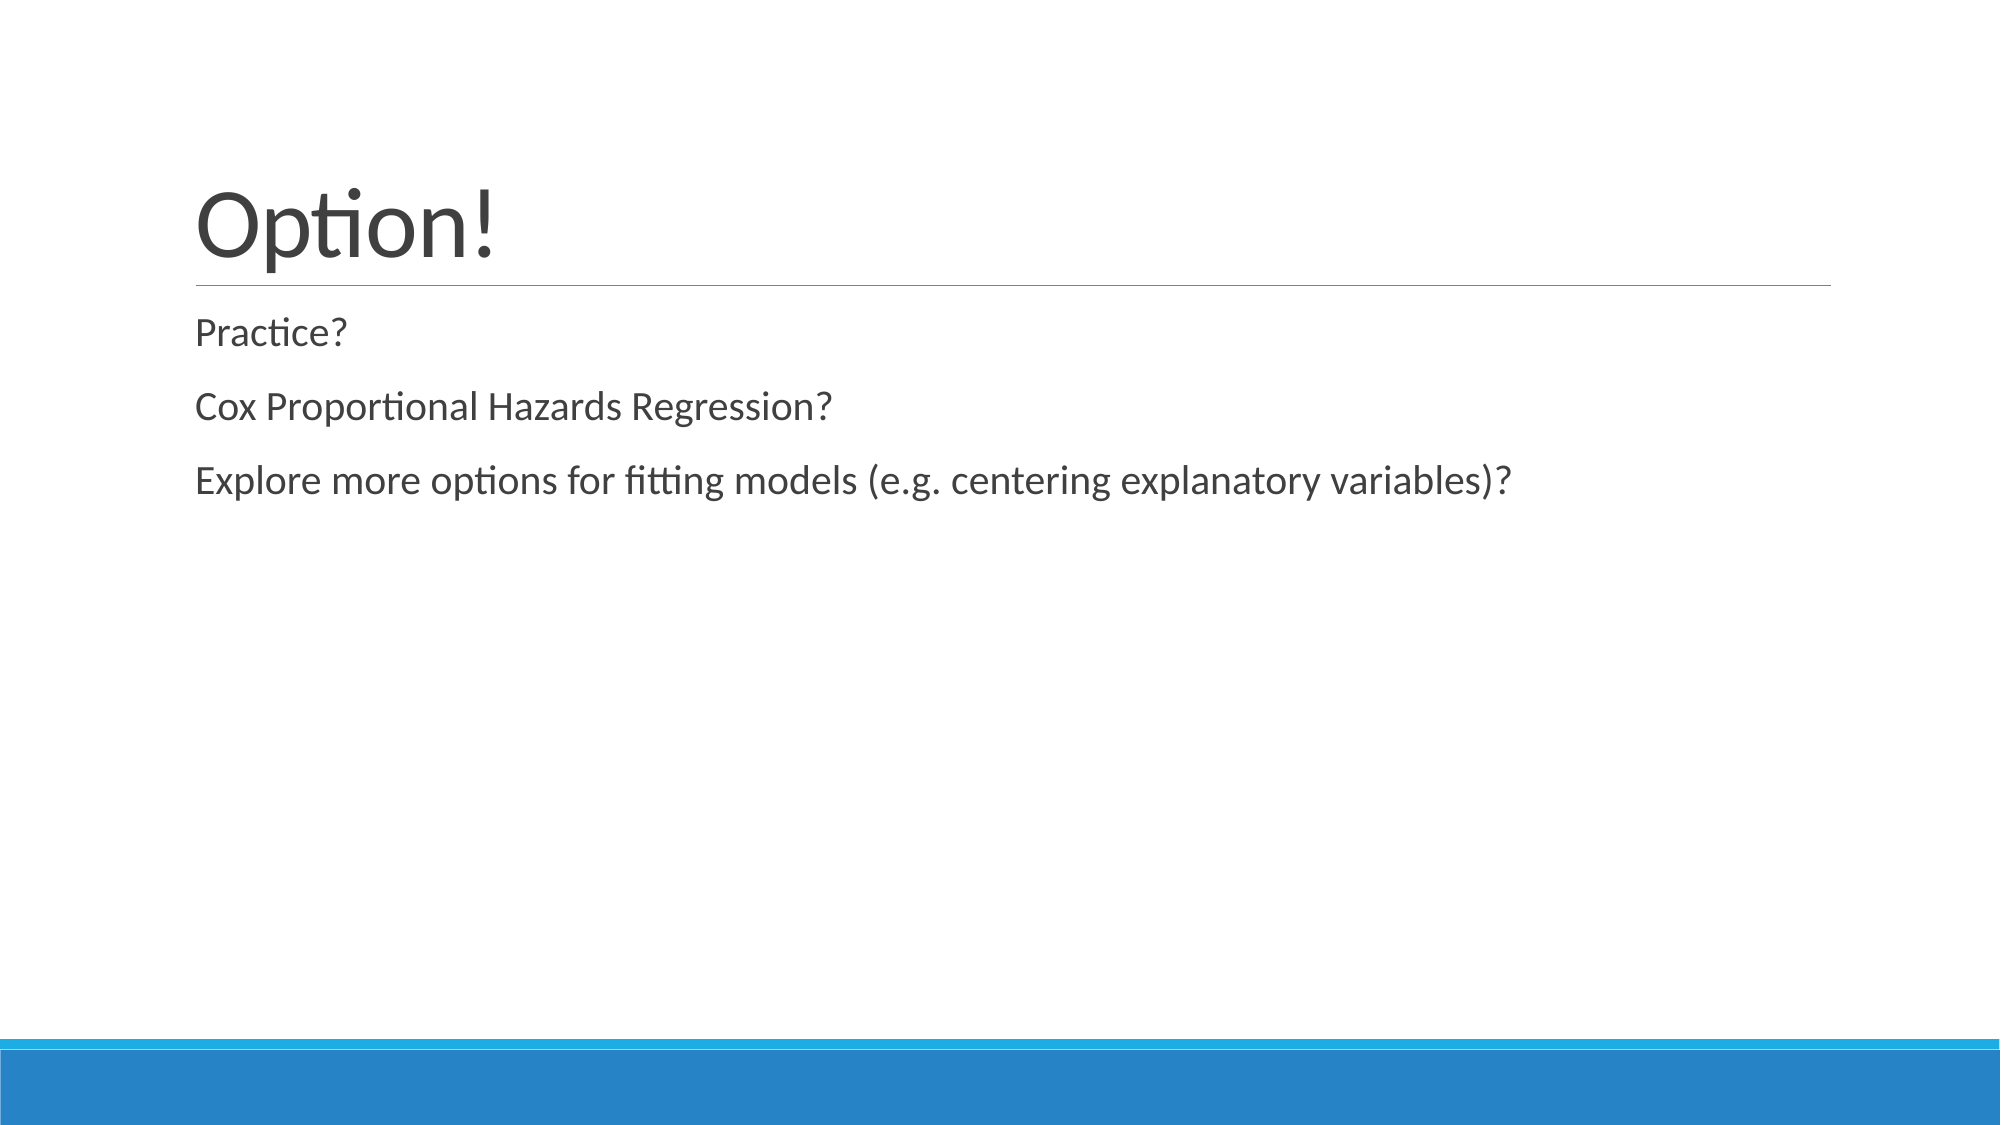

# Option!
Practice?
Cox Proportional Hazards Regression?
Explore more options for fitting models (e.g. centering explanatory variables)?